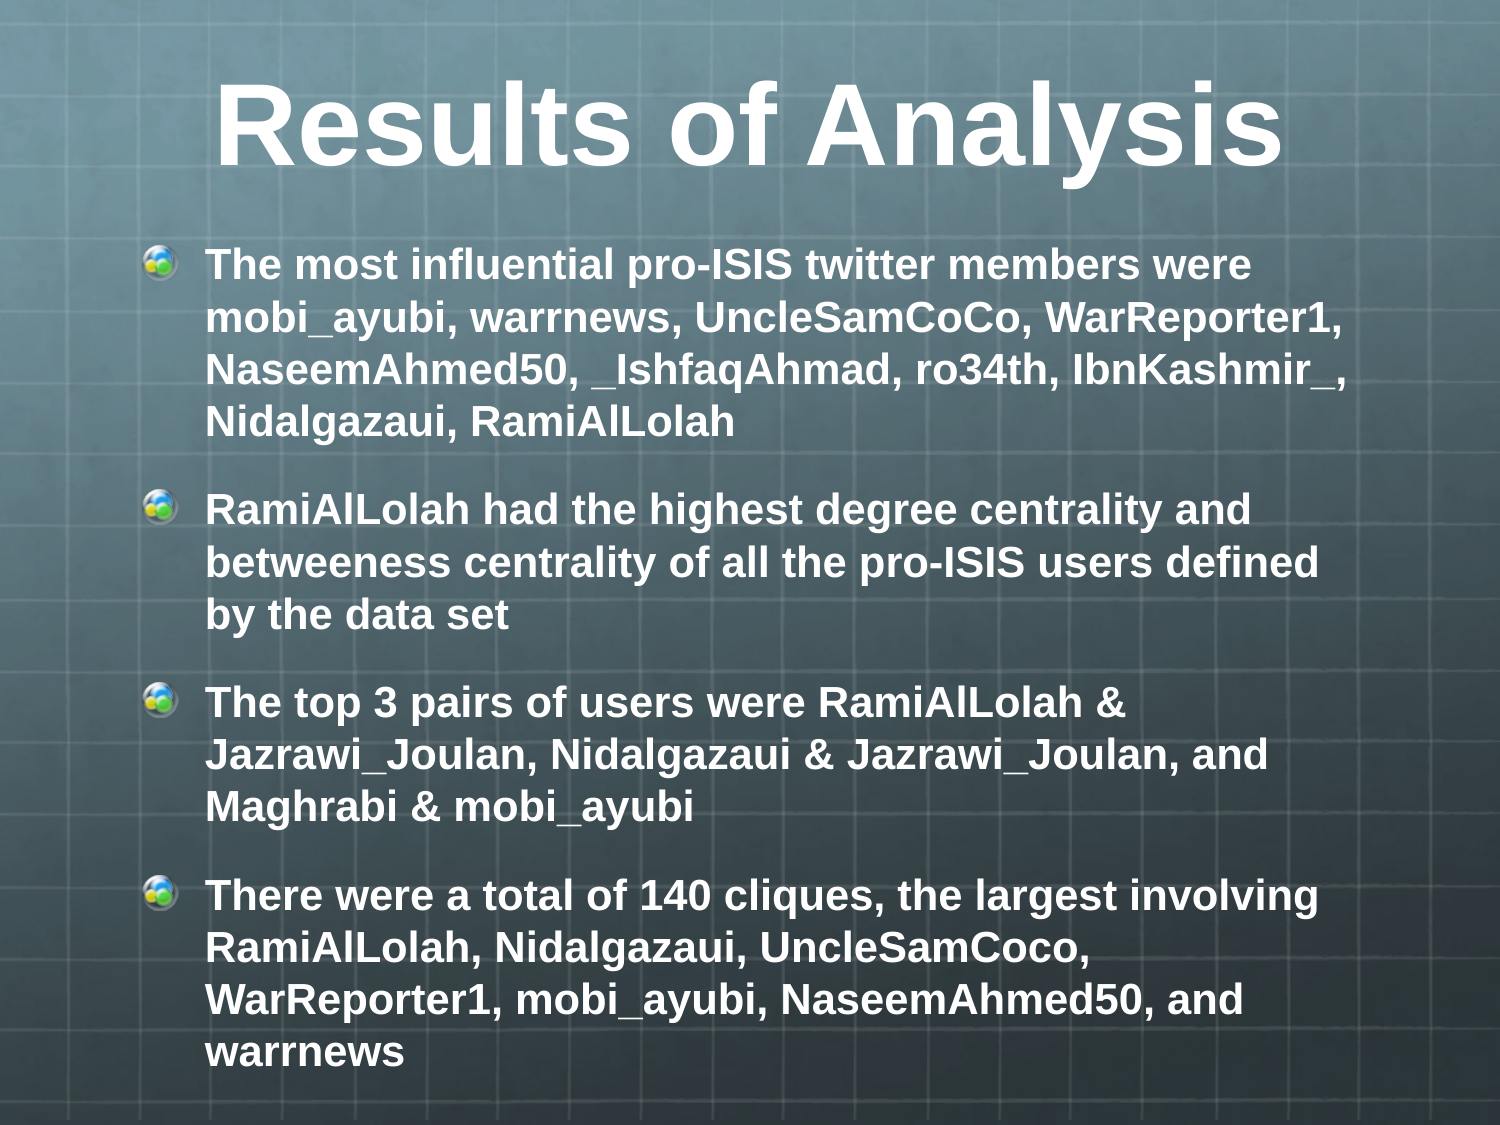

# Results of Analysis
The most influential pro-ISIS twitter members were mobi_ayubi, warrnews, UncleSamCoCo, WarReporter1, NaseemAhmed50, _IshfaqAhmad, ro34th, IbnKashmir_, Nidalgazaui, RamiAlLolah
RamiAlLolah had the highest degree centrality and betweeness centrality of all the pro-ISIS users defined by the data set
The top 3 pairs of users were RamiAlLolah & Jazrawi_Joulan, Nidalgazaui & Jazrawi_Joulan, and Maghrabi & mobi_ayubi
There were a total of 140 cliques, the largest involving RamiAlLolah, Nidalgazaui, UncleSamCoco, WarReporter1, mobi_ayubi, NaseemAhmed50, and warrnews